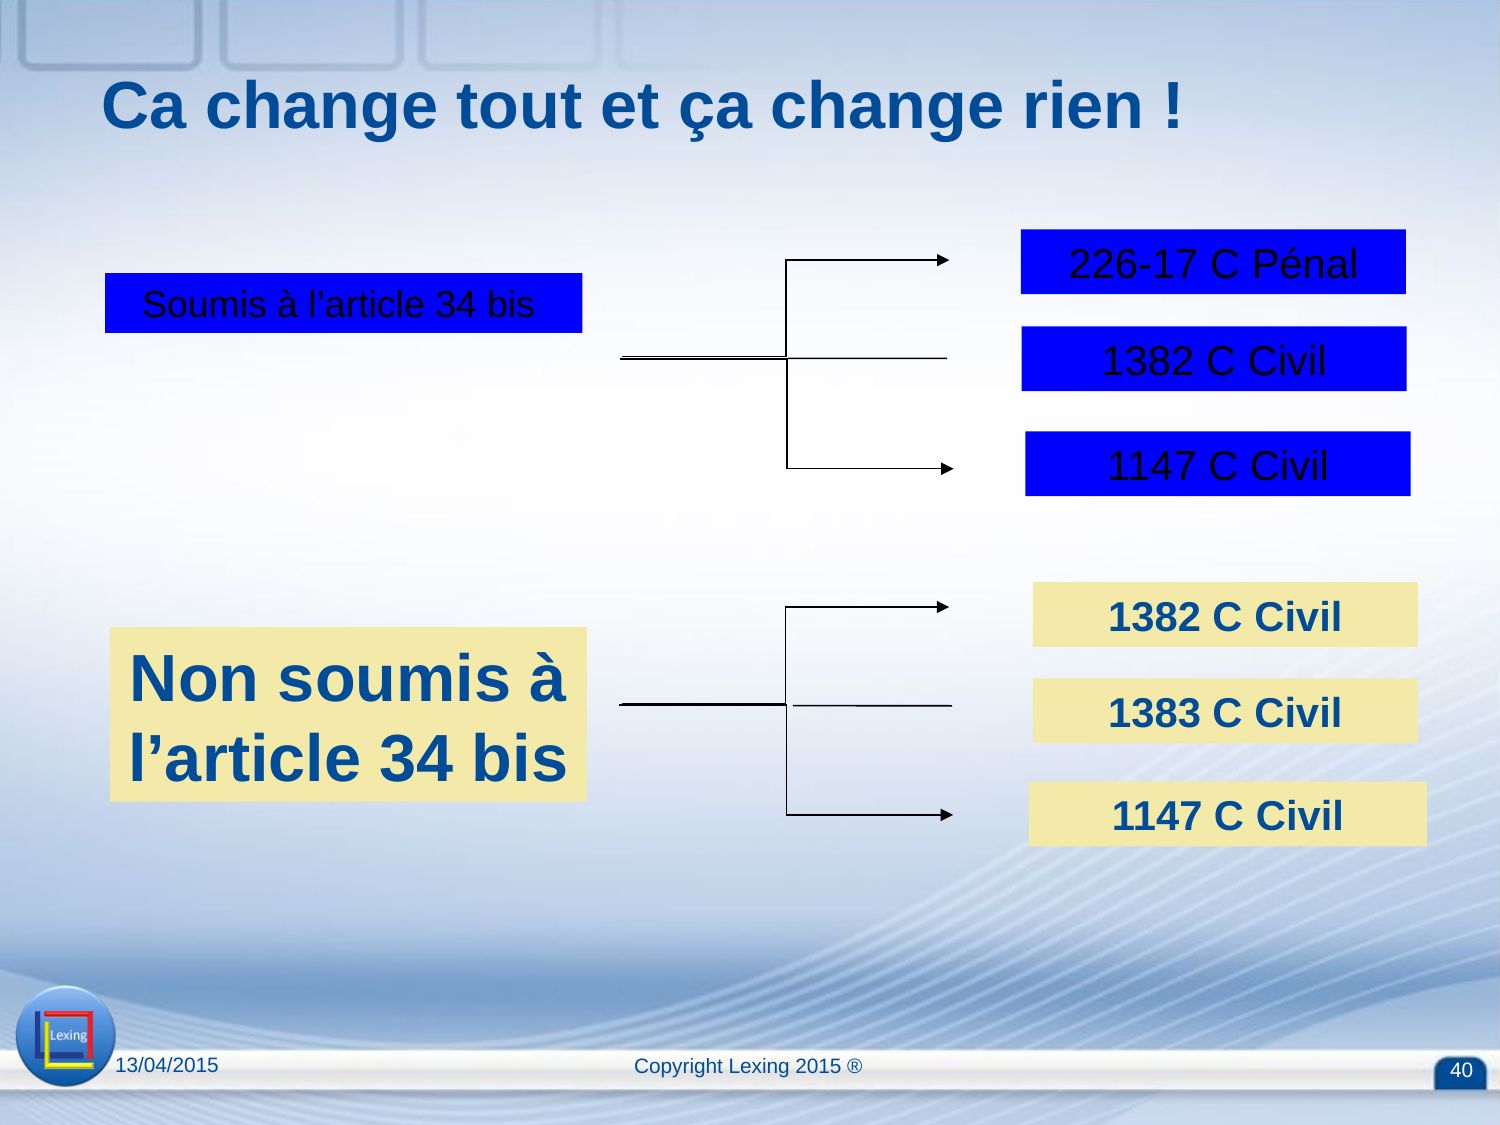

# Ca change tout et ça change rien !

226-17 C Pénal
Soumis à l’article 34 bis
1382 C Civil

1147 C Civil
1382 C Civil
Non soumis à l’article 34 bis
1383 C Civil

1147 C Civil
13/04/2015
Copyright Lexing 2015 ®
40